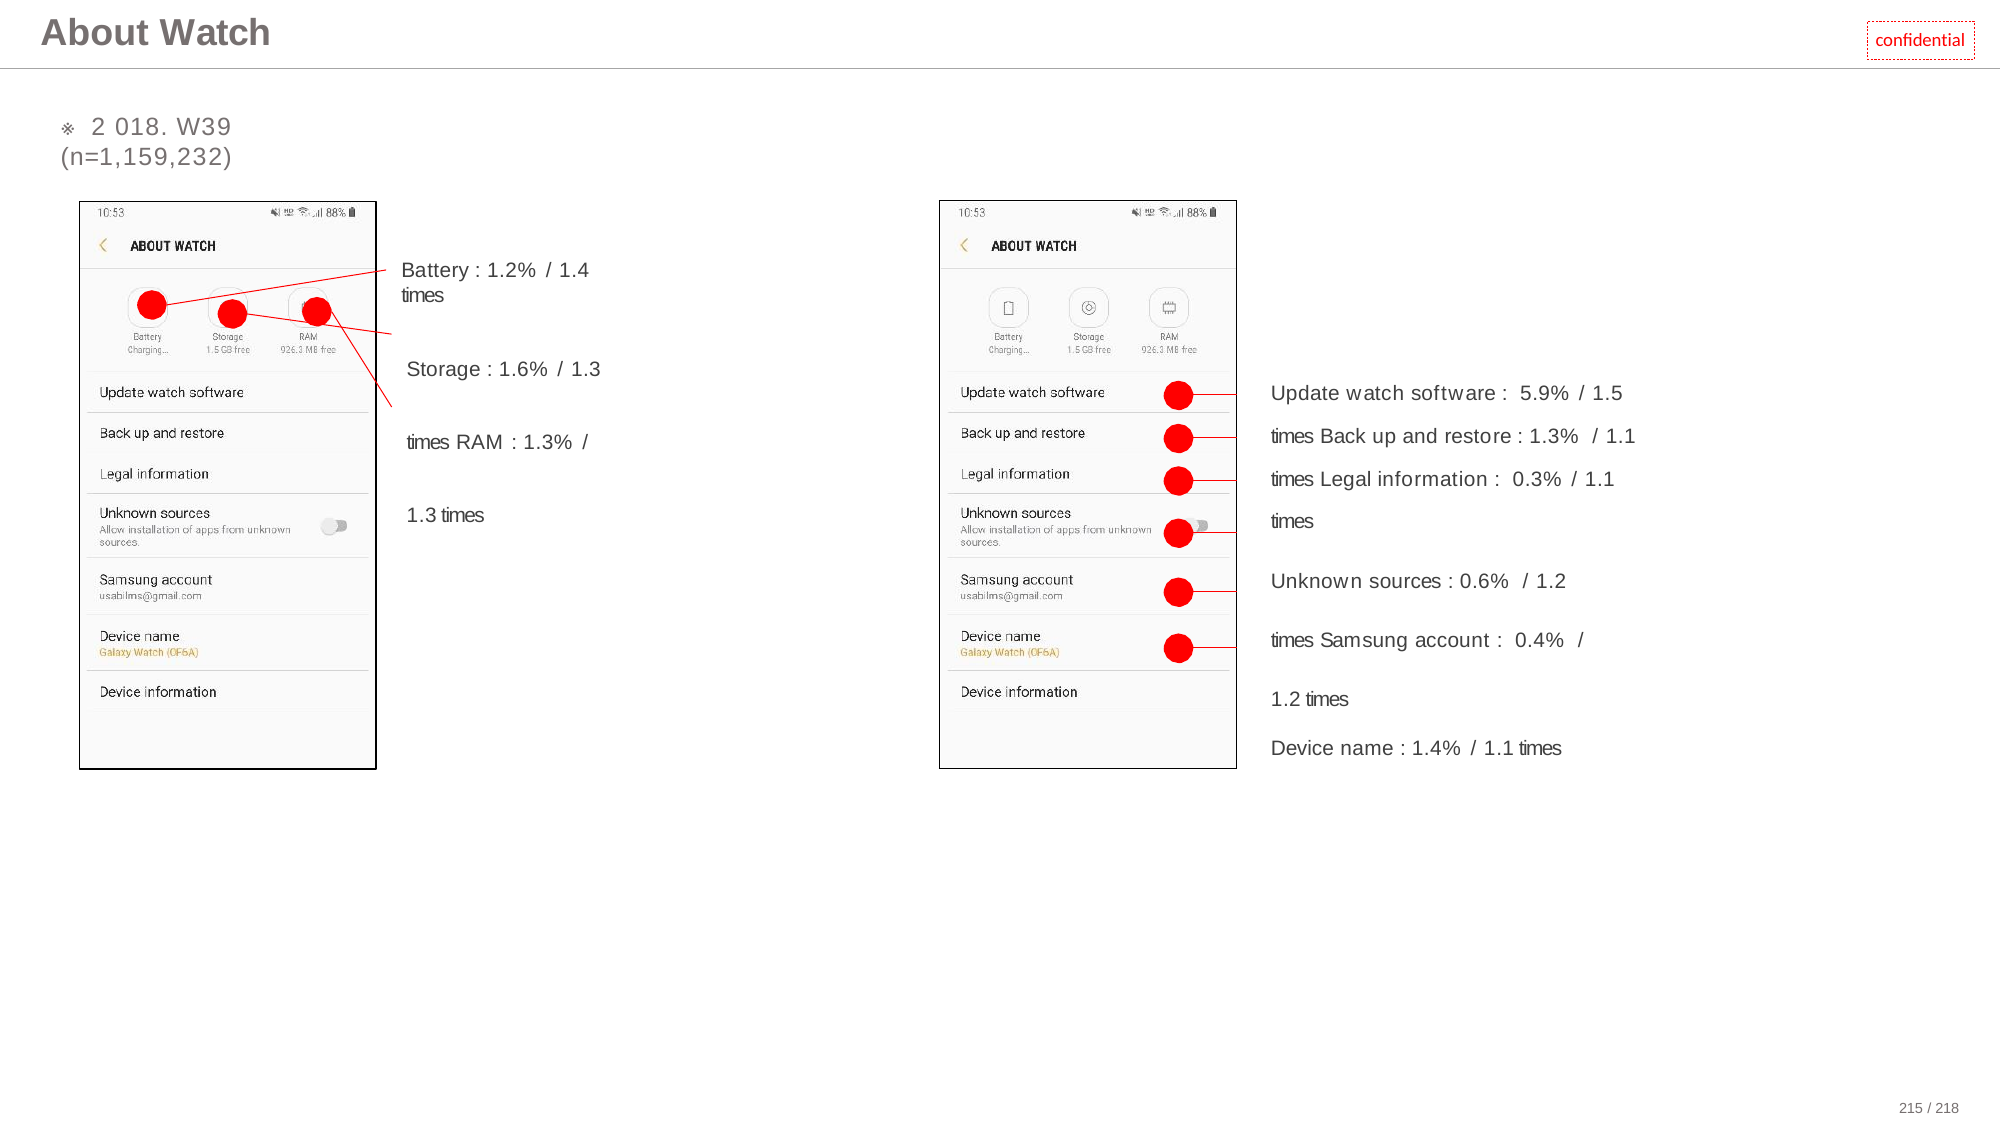

# About Watch
confidential
※2018. W39 (n=1,159,232)
|  |  |
| --- | --- |
|  |  |
|  |  |
|  |  |
|  |  |
|  |  |
|  |  |

Battery : 1.2% / 1.4 times
Storage : 1.6% / 1.3 times RAM : 1.3% / 1.3 times

Update watch software :  5.9% / 1.5 times Back up and restore : 1.3% / 1.1 times Legal information :  0.3% / 1.1 times
Unknown sources : 0.6% / 1.2 times Samsung account :  0.4% / 1.2 times

Device name : 1.4% / 1.1 times

Reference : about watch
215 / 218